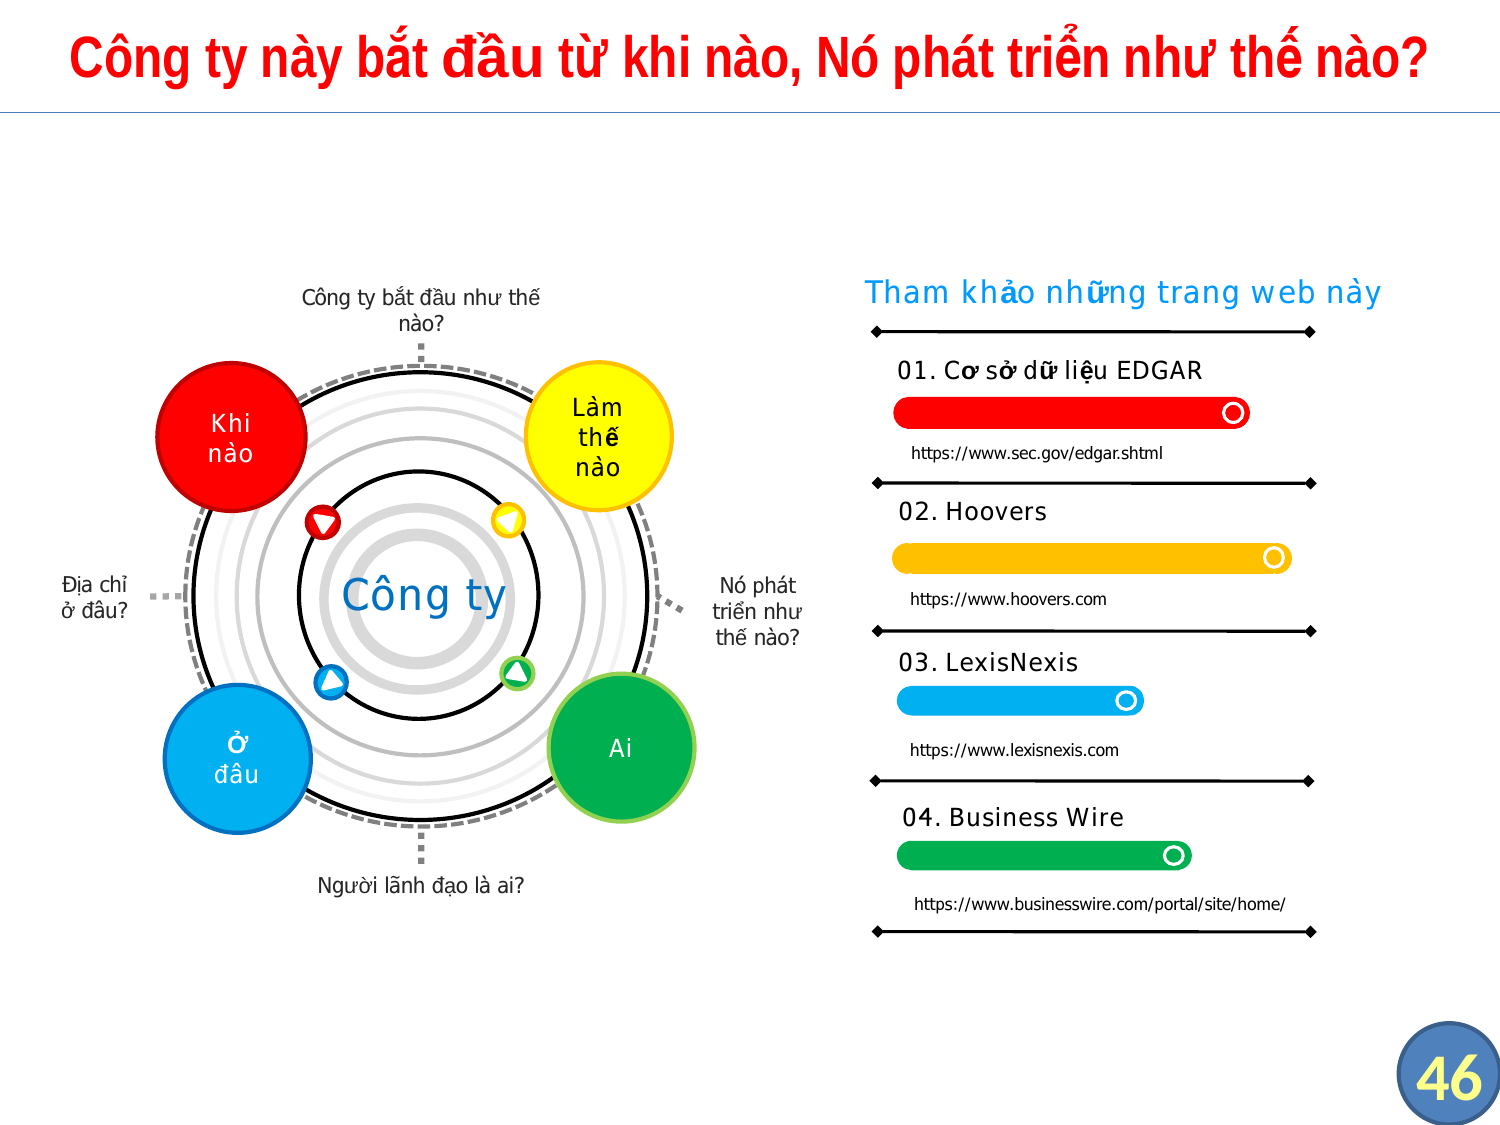

# Công ty này bắt đầu từ khi nào, Nó phát triển như thế nào?
Tham khảo những trang web này
01. Cơ sở dữ liệu EDGAR

02. Hoovers

https://www.hoovers.com

03. LexisNexis

https://www.lexisnexis.com
04. Business Wire

https://www.businesswire.com/portal/site/home/
https://www.sec.gov/edgar.shtml
Công ty bắt đầu như thế nào?
Làm thế nào
Khi nào

Công ty

Ai
Ở đâu
Địa chỉ ở đâu?
Nó phát triển như thế nào?
Người lãnh đạo là ai?
46